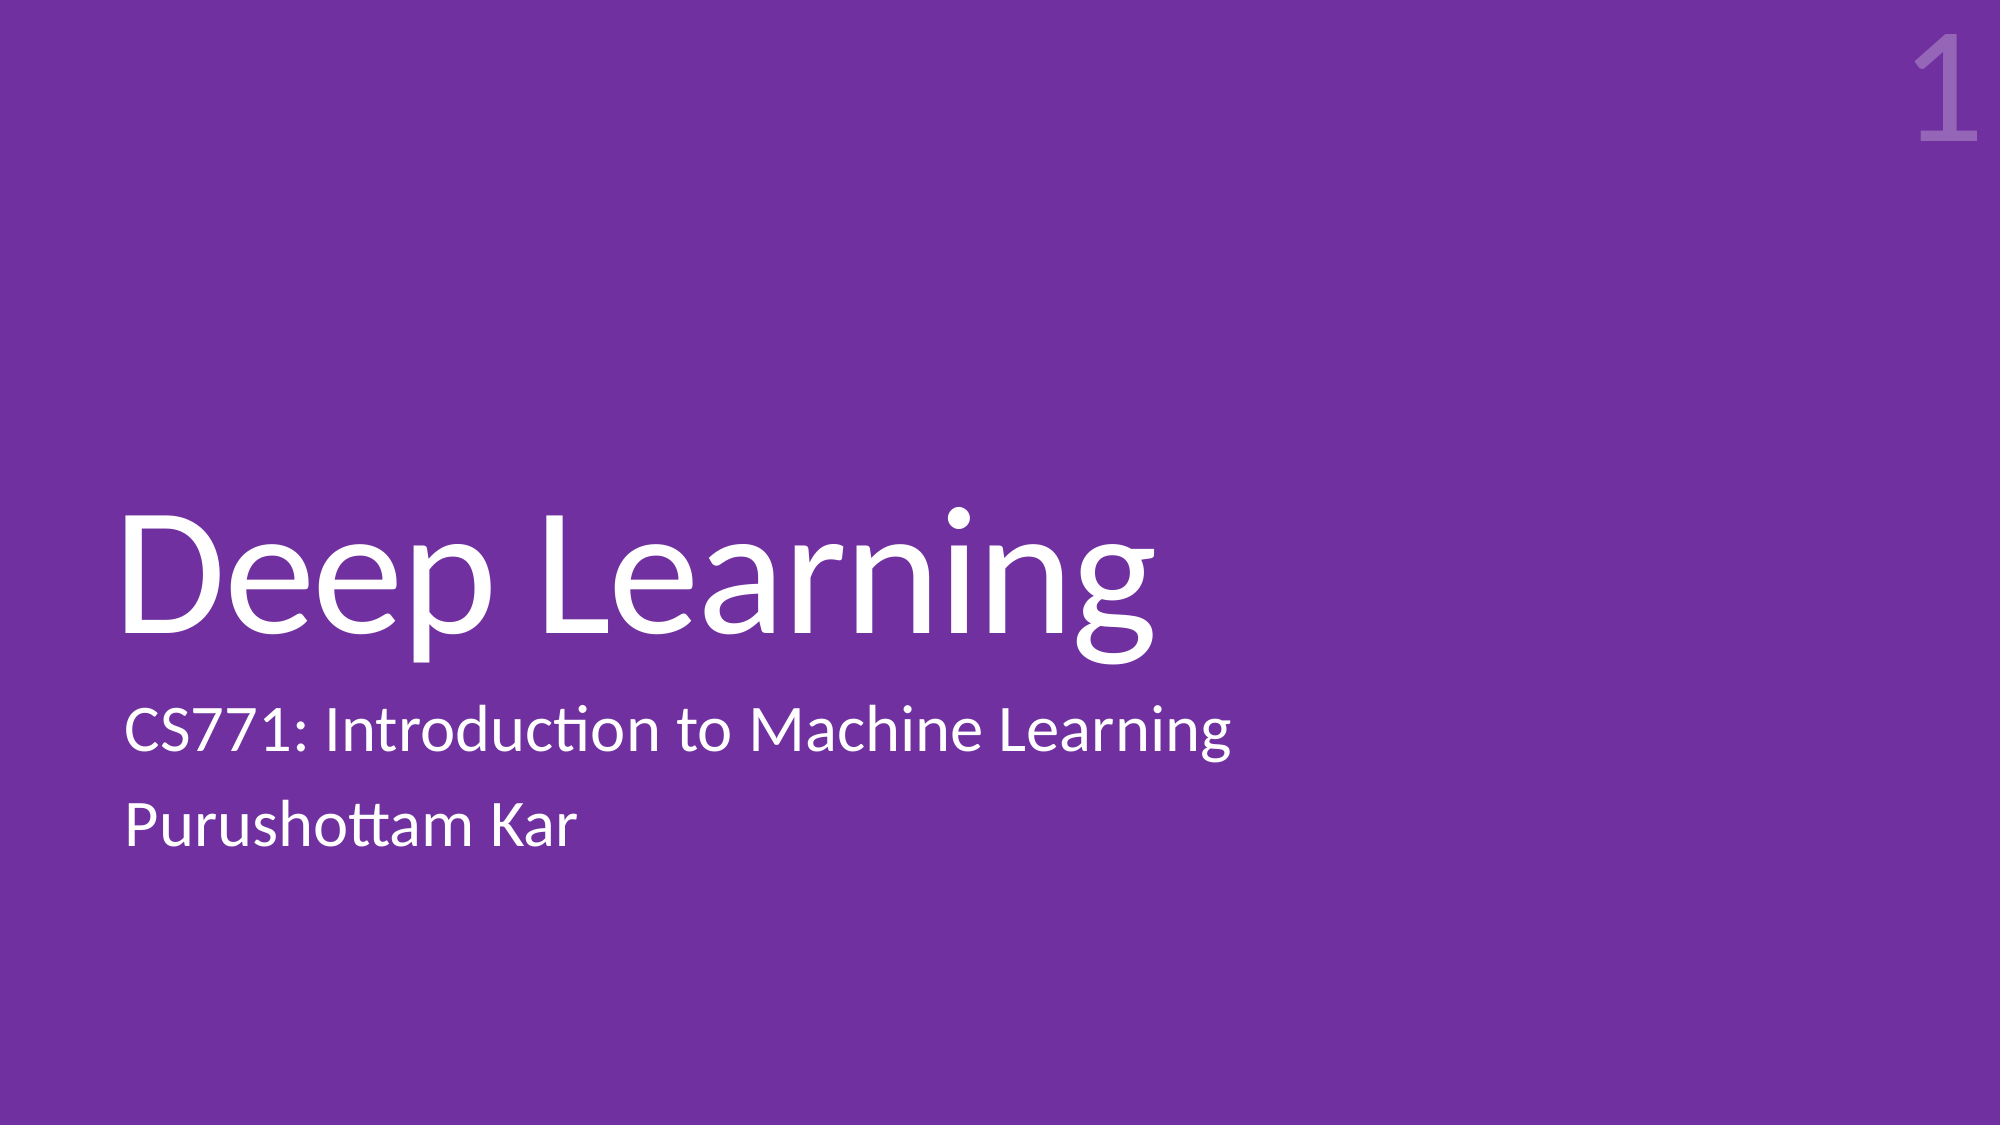

1
# Deep Learning
CS771: Introduction to Machine Learning
Purushottam Kar